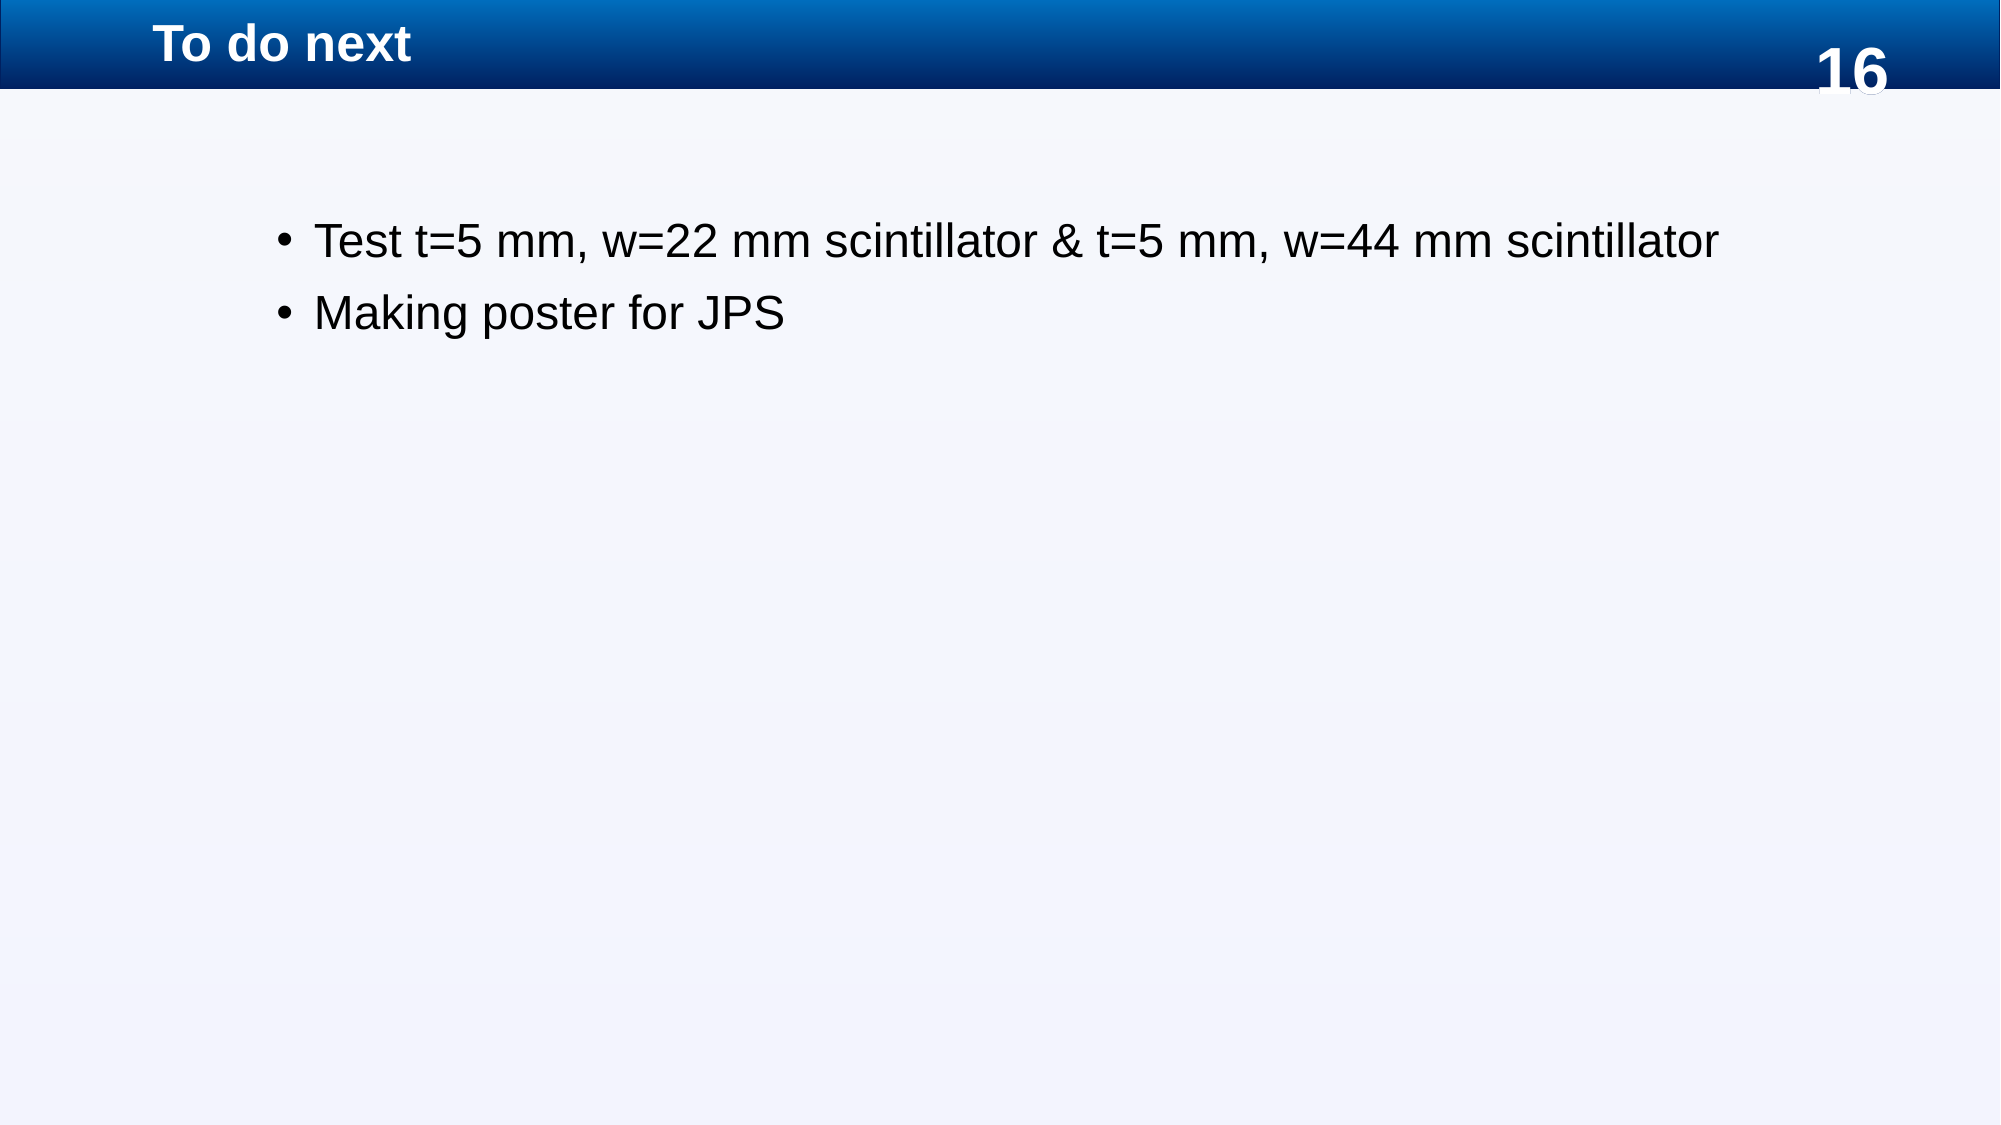

# To do next
Test t=5 mm, w=22 mm scintillator & t=5 mm, w=44 mm scintillator
Making poster for JPS